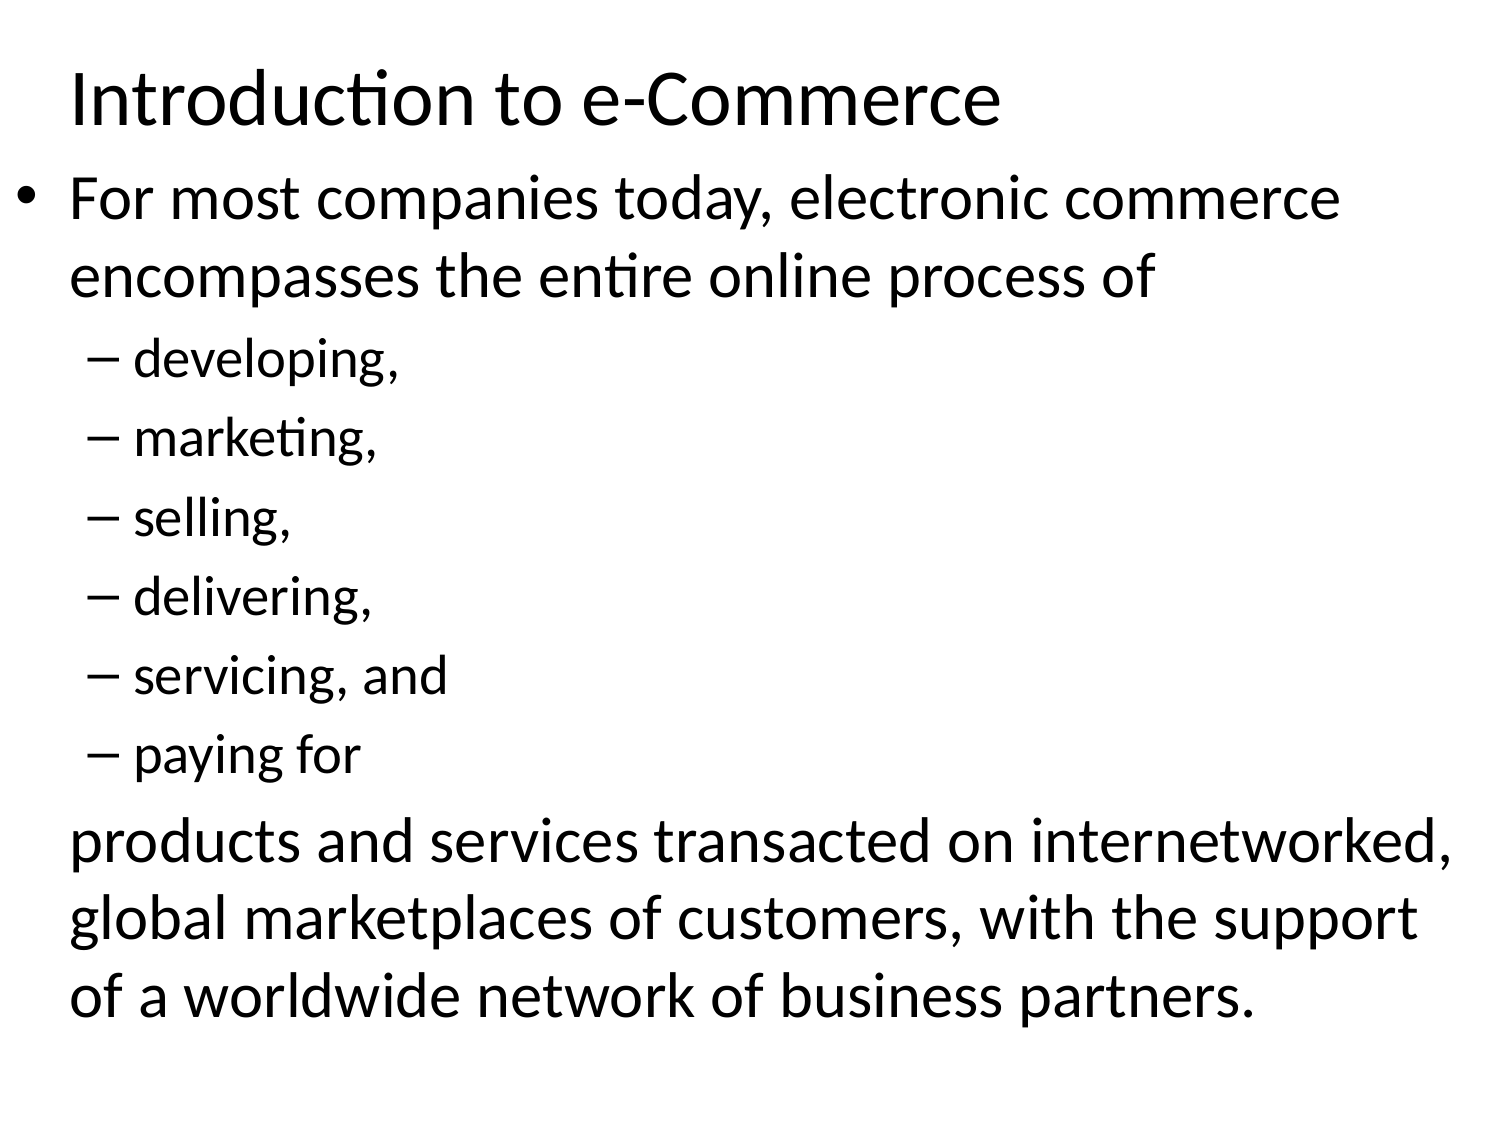

Introduction to e-Commerce
For most companies today, electronic commerce encompasses the entire online process of
developing,
marketing,
selling,
delivering,
servicing, and
paying for
	products and services transacted on internetworked, global marketplaces of customers, with the support of a worldwide network of business partners.